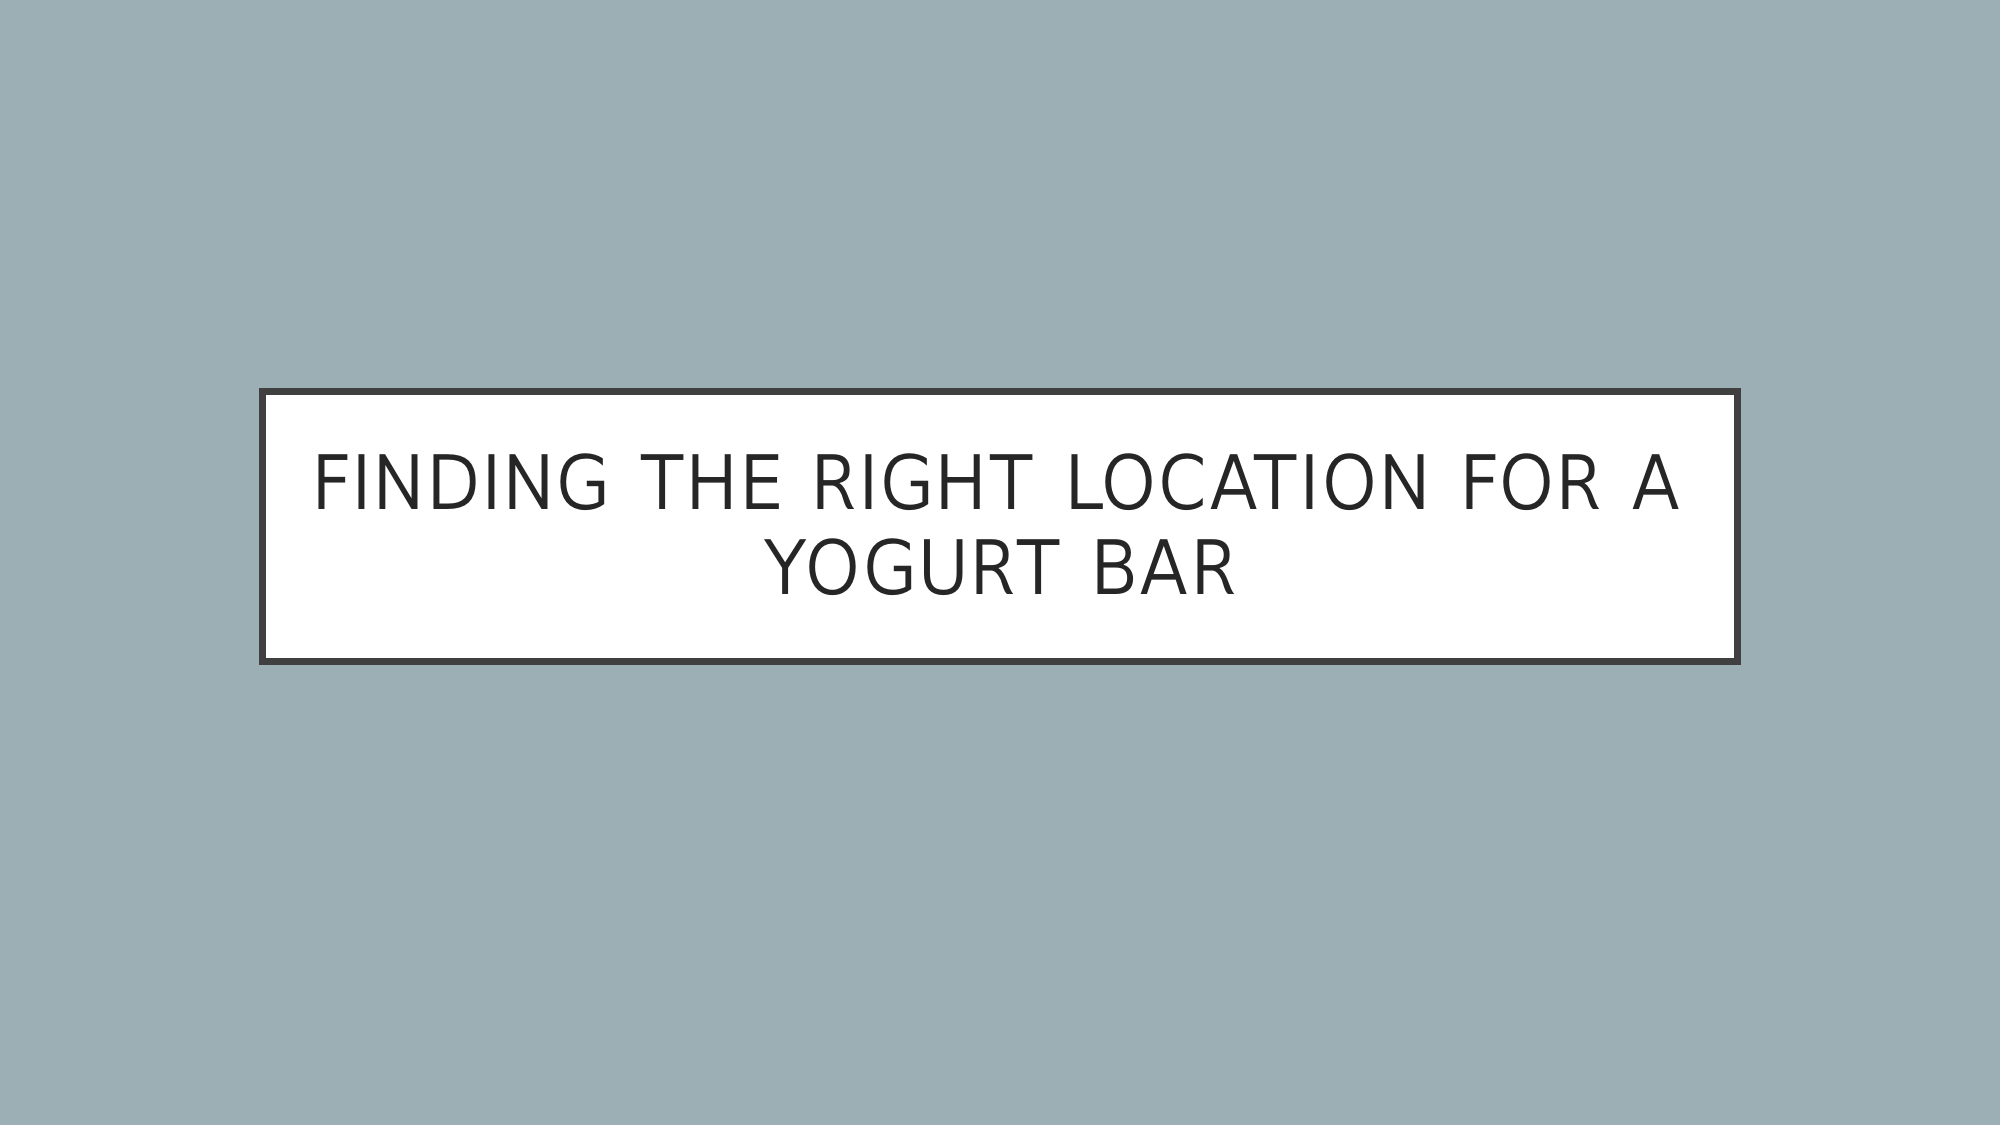

# Finding the Right Location for A yogurt BAR